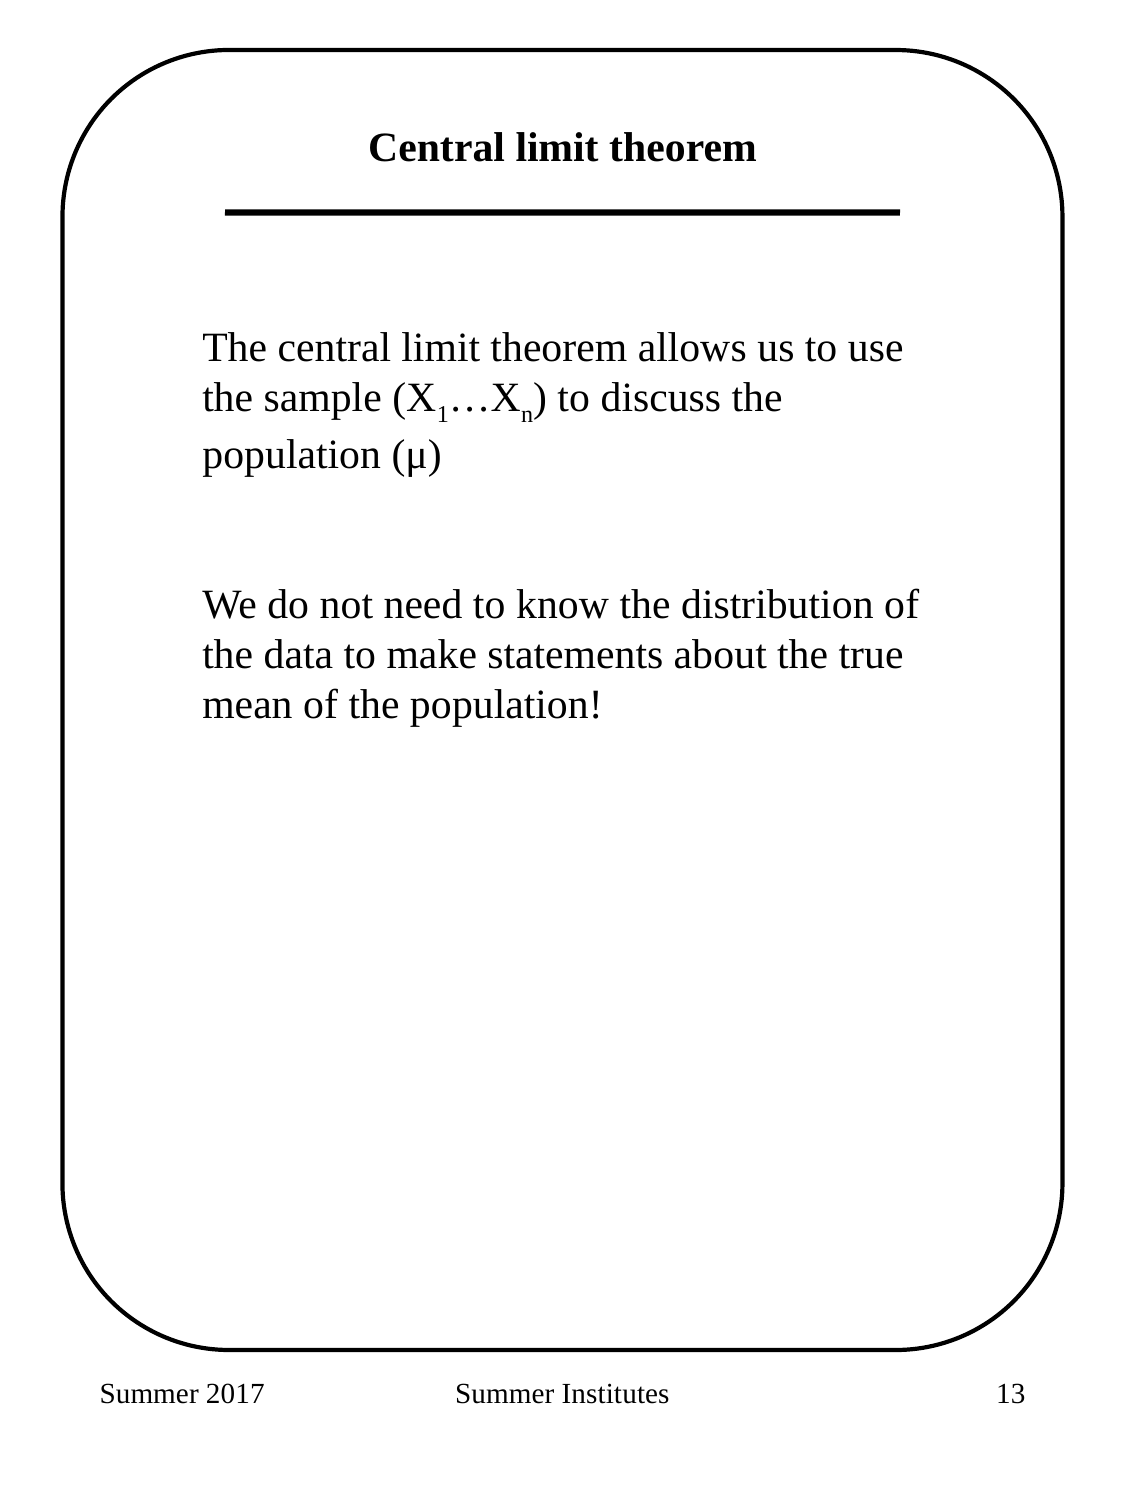

Central limit theorem

The central limit theorem allows us to use the sample (X1…Xn) to discuss the population (μ)

We do not need to know the distribution of the data to make statements about the true mean of the population!
Summer 2017
Summer Institutes
13